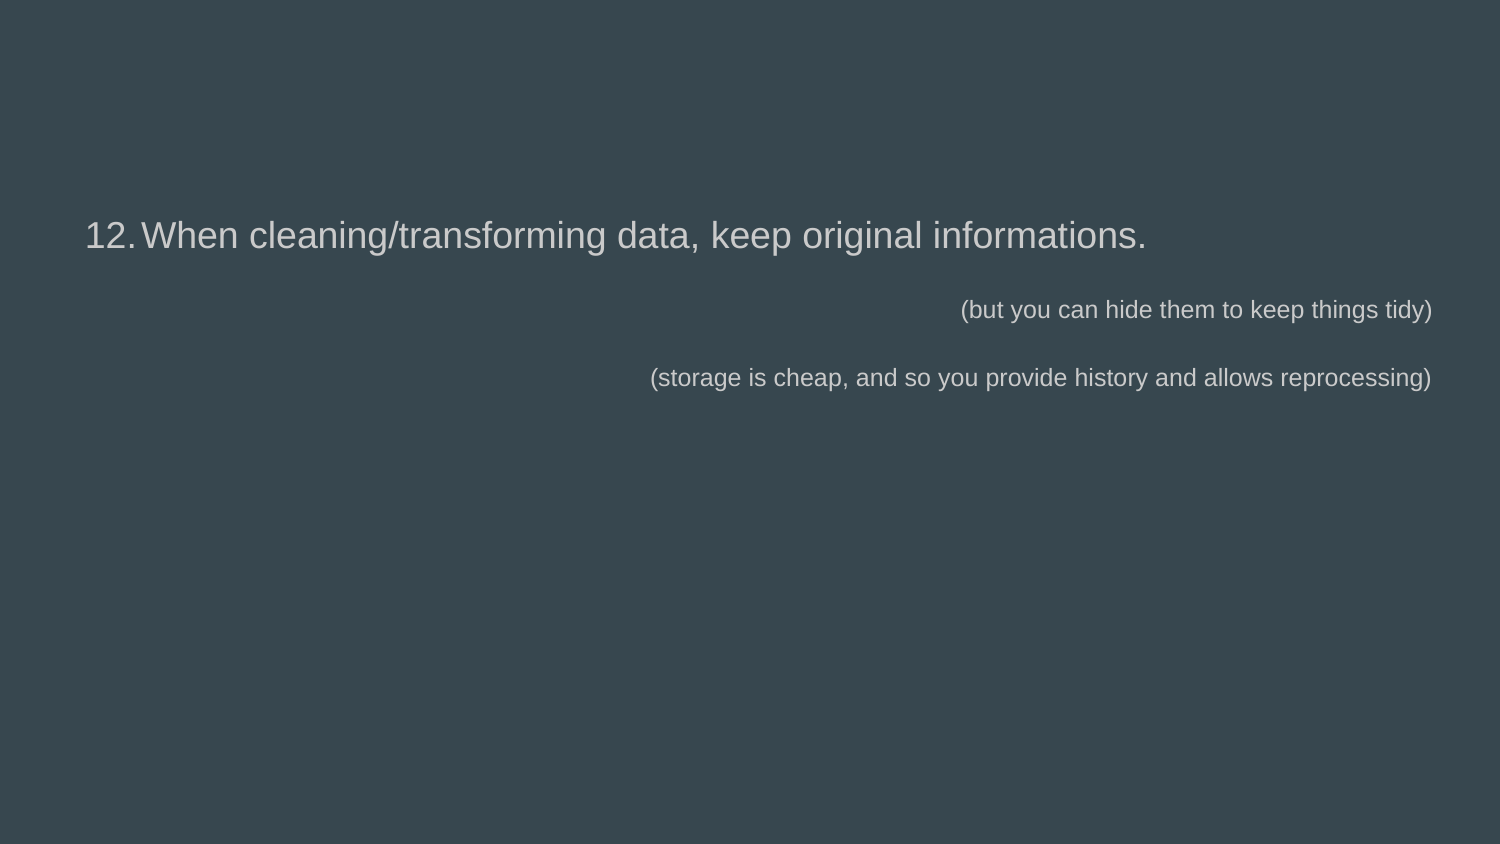

When cleaning/transforming data, keep original informations.
(but you can hide them to keep things tidy)
(storage is cheap, and so you provide history and allows reprocessing)